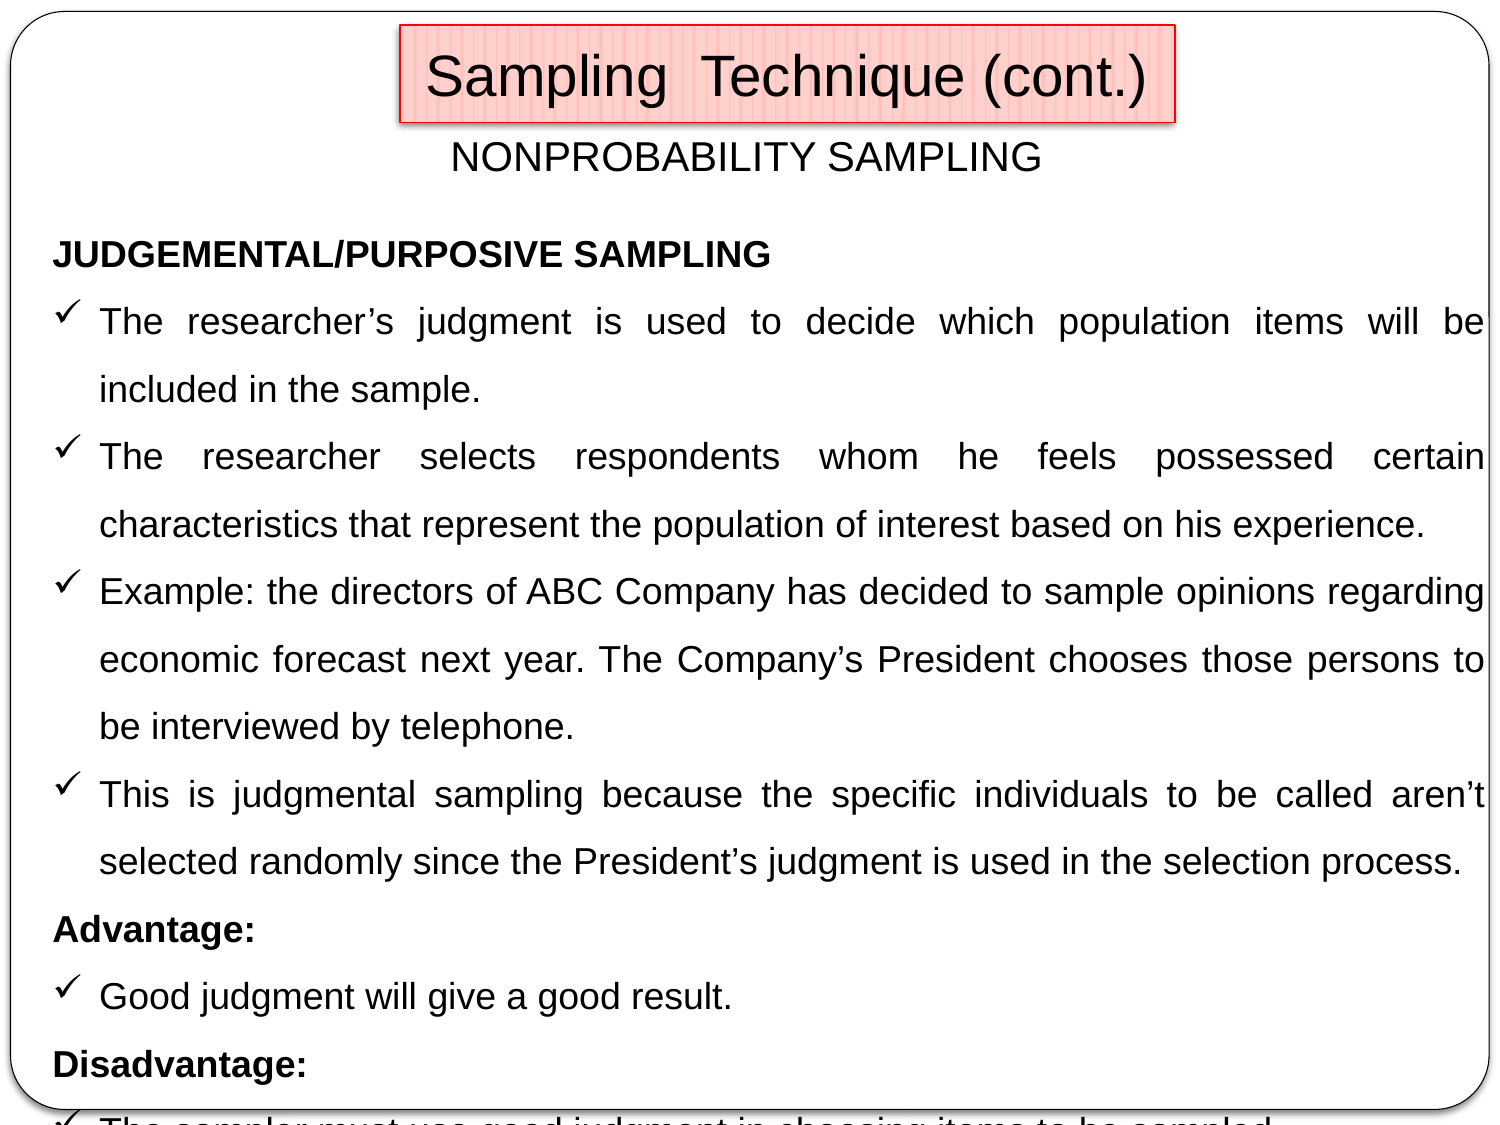

Sampling  Technique (cont.)
NONPROBABILITY SAMPLING
JUDGEMENTAL/PURPOSIVE SAMPLING
The researcher’s judgment is used to decide which population items will be included in the sample.
The researcher selects respondents whom he feels possessed certain characteristics that represent the population of interest based on his experience.
Example: the directors of ABC Company has decided to sample opinions regarding economic forecast next year. The Company’s President chooses those persons to be interviewed by telephone.
This is judgmental sampling because the specific individuals to be called aren’t selected randomly since the President’s judgment is used in the selection process.
Advantage:
Good judgment will give a good result.
Disadvantage:
The sampler must use good judgment in choosing items to be sampled.